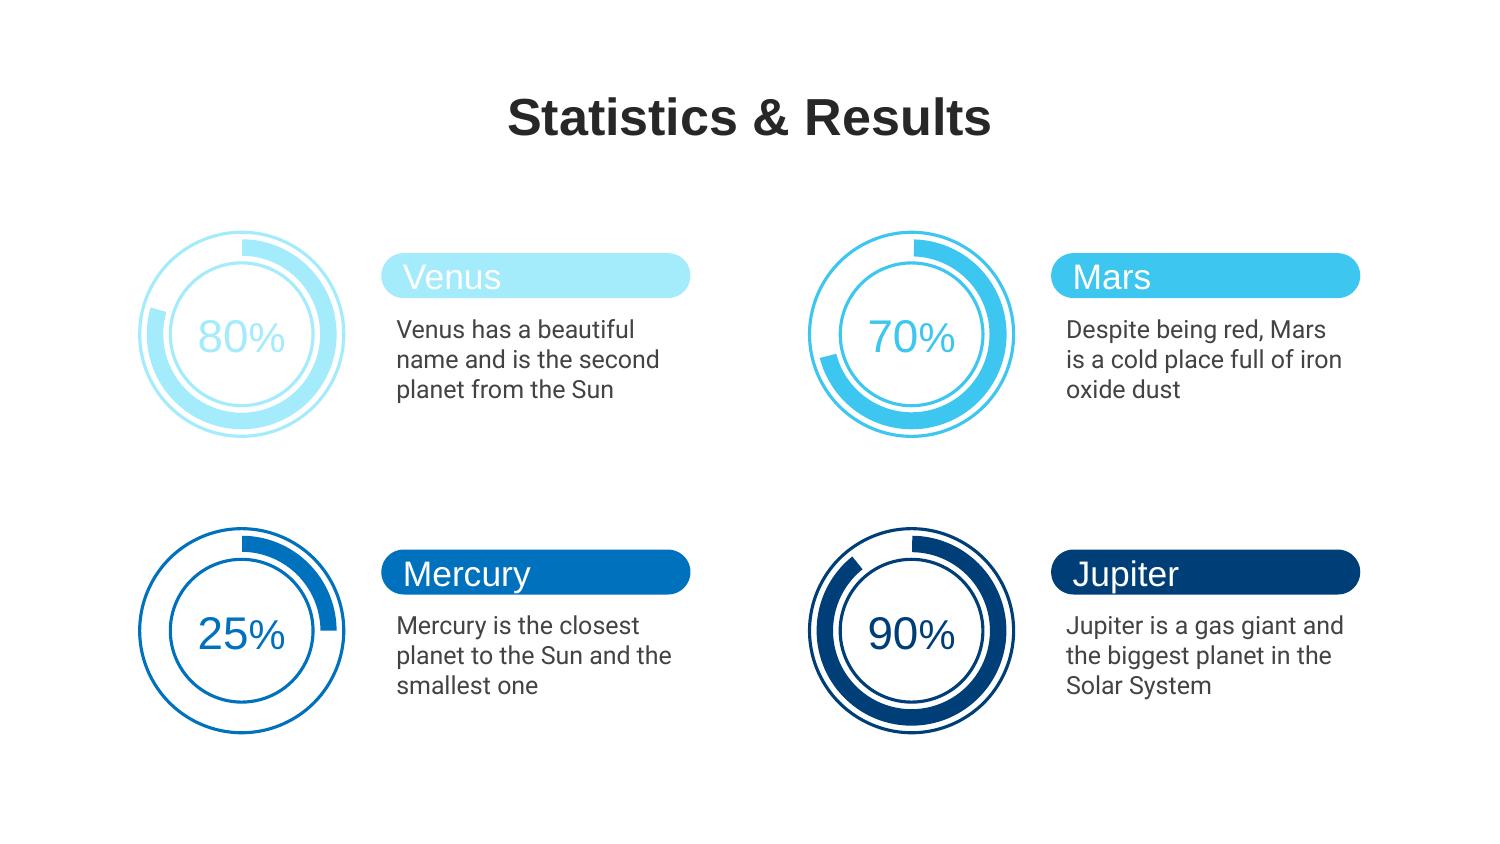

# Statistics & Results

Venus
Mars
Venus has a beautiful name and is the second planet from the Sun
Despite being red, Mars is a cold place full of iron oxide dust
80%
70%

Mercury
Jupiter
Mercury is the closest planet to the Sun and the smallest one
Jupiter is a gas giant and the biggest planet in the Solar System
25%
90%